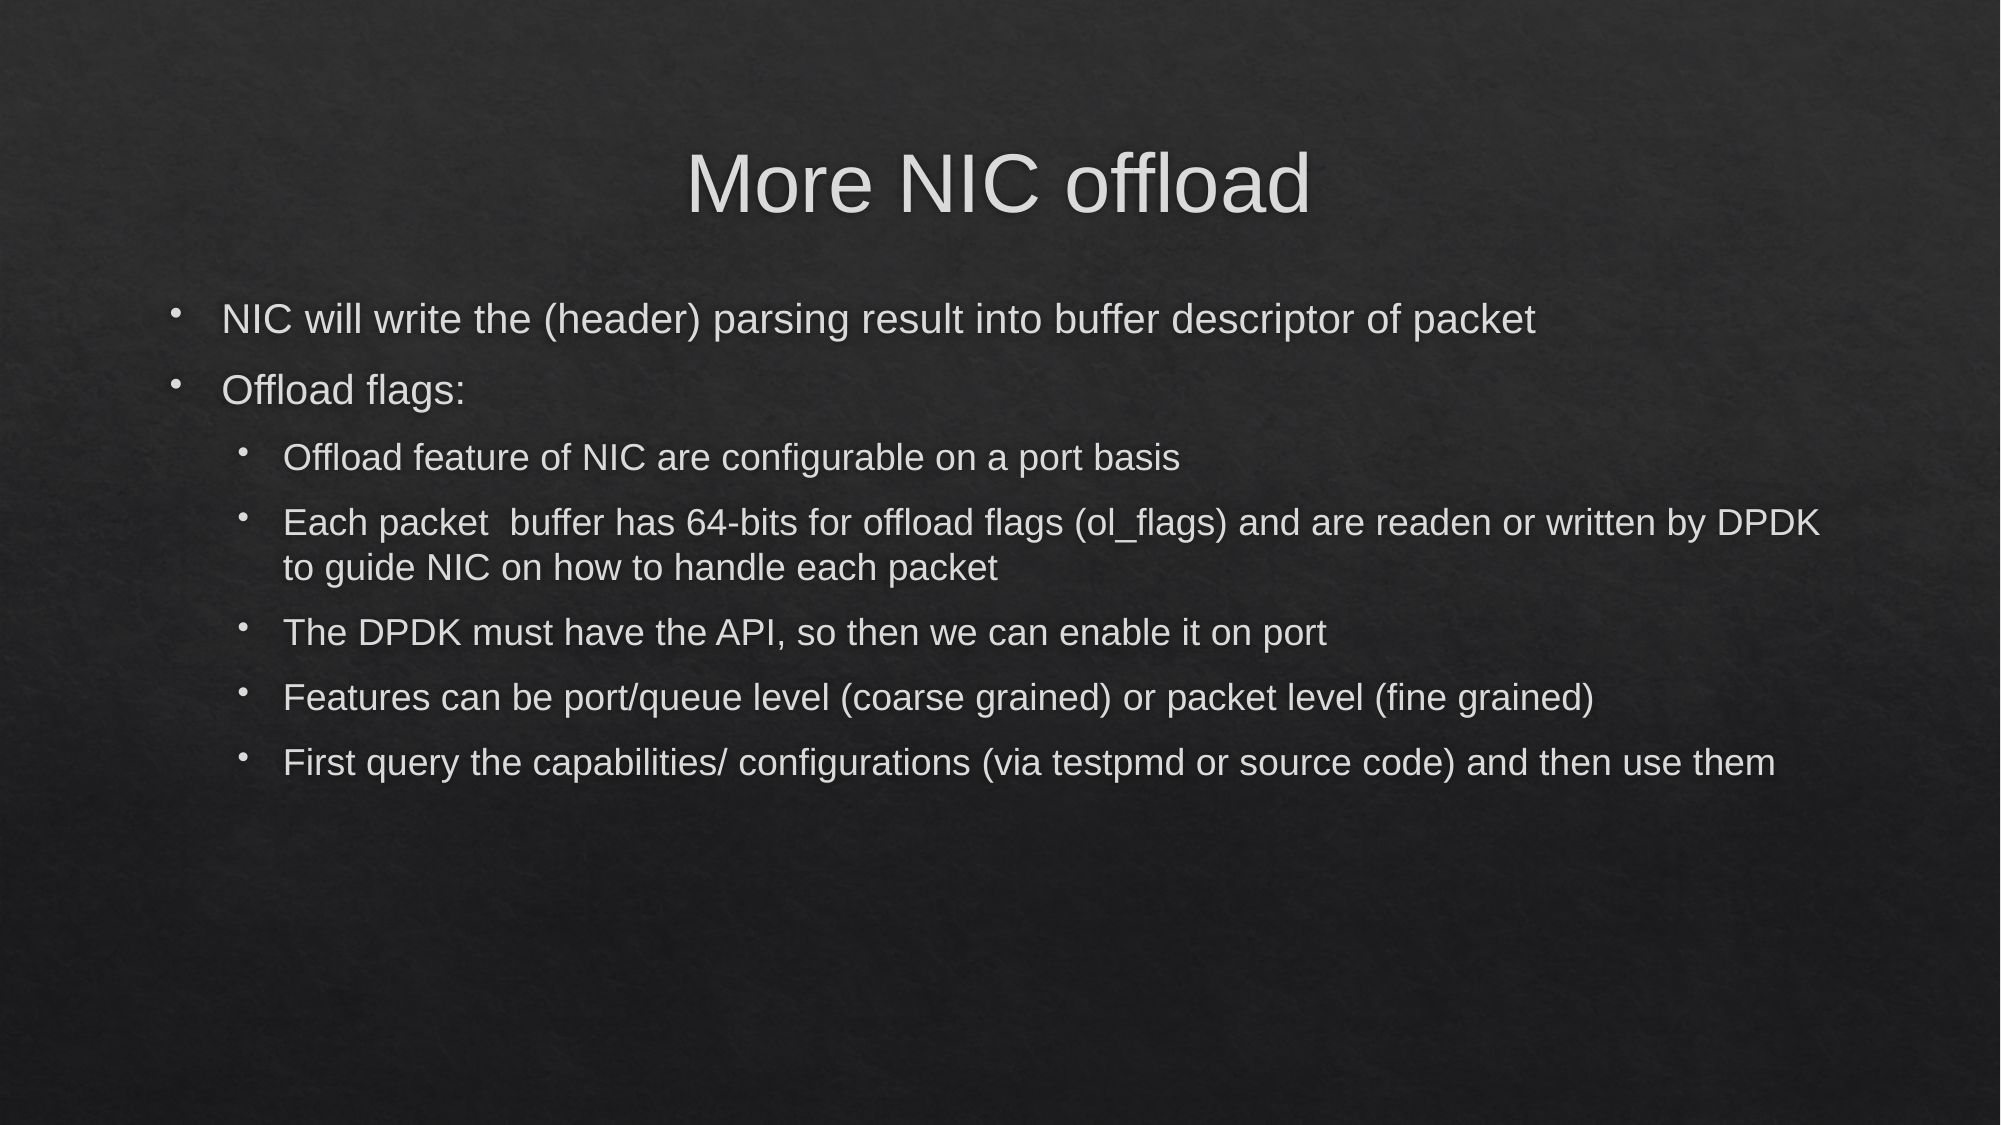

# More NIC offload
NIC will write the (header) parsing result into buffer descriptor of packet
Offload flags:
Offload feature of NIC are configurable on a port basis
Each packet  buffer has 64-bits for offload flags (ol_flags) and are readen or written by DPDK to guide NIC on how to handle each packet
The DPDK must have the API, so then we can enable it on port
Features can be port/queue level (coarse grained) or packet level (fine grained)
First query the capabilities/ configurations (via testpmd or source code) and then use them